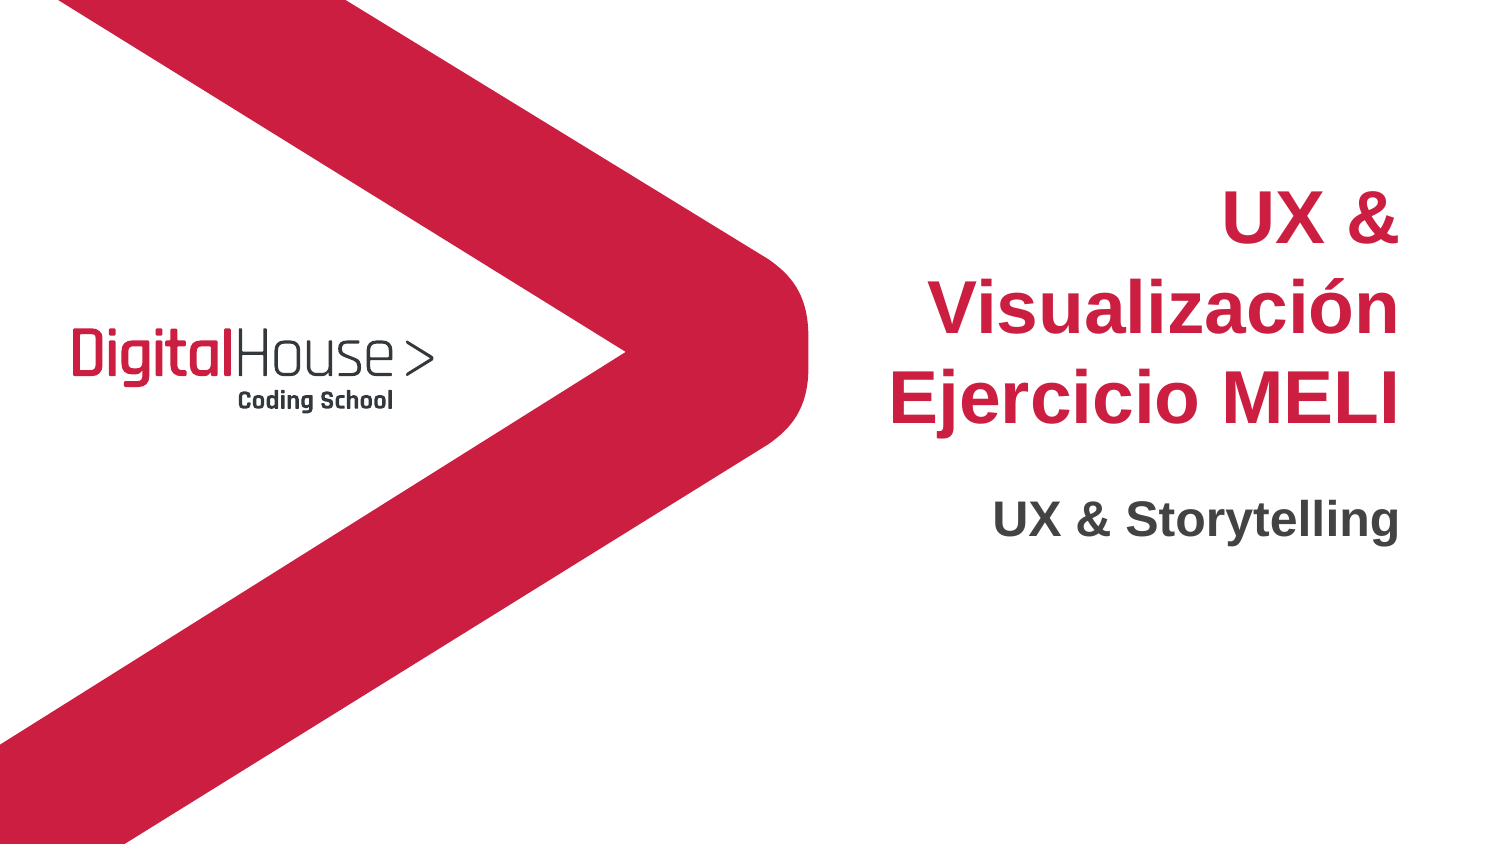

UX & Visualización
Ejercicio MELI
# UX & Storytelling